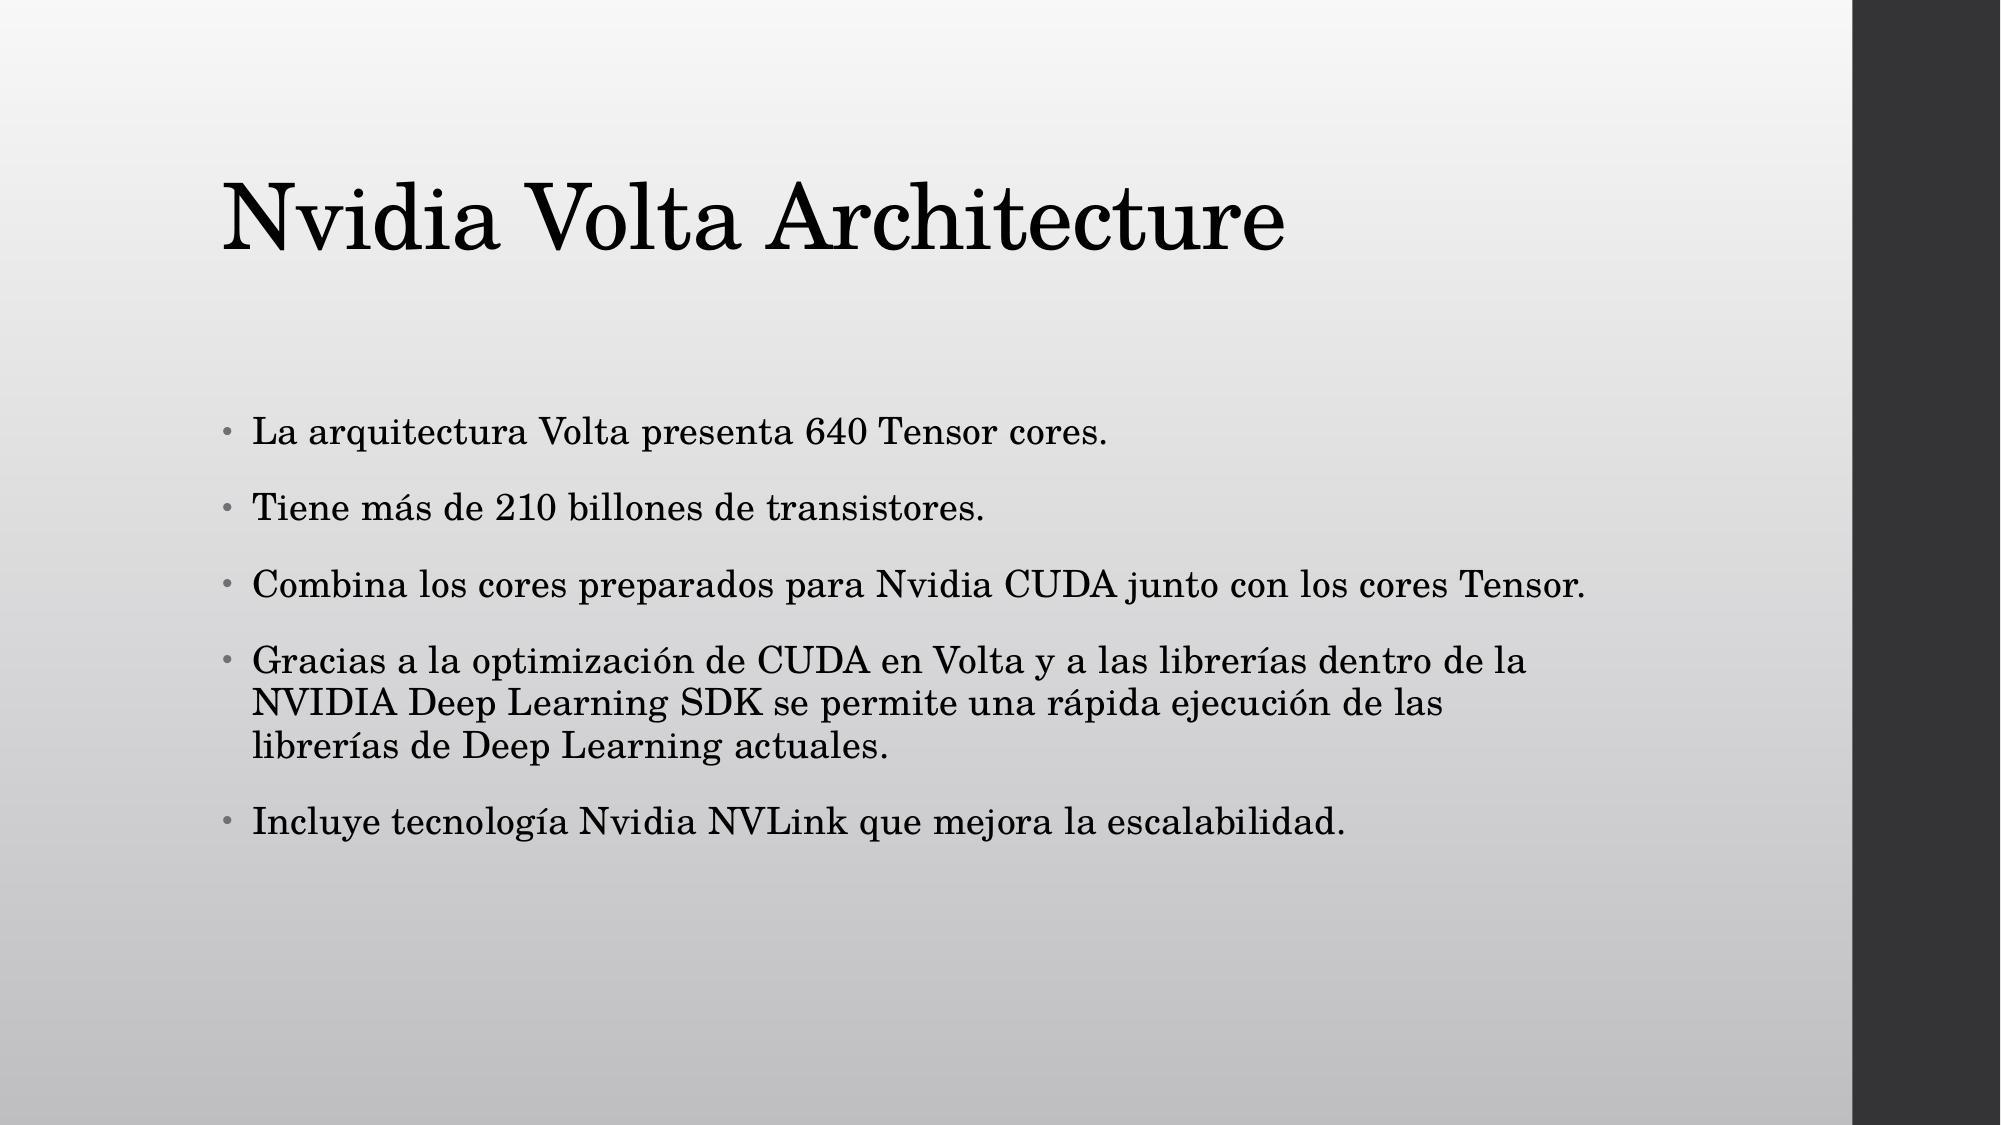

# Nvidia Volta Architecture

La arquitectura Volta presenta 640 Tensor cores.
Tiene más de 210 billones de transistores.
Combina los cores preparados para Nvidia CUDA junto con los cores Tensor.
Gracias a la optimización de CUDA en Volta y a las librerías dentro de la NVIDIA Deep Learning SDK se permite una rápida ejecución de las librerías de Deep Learning actuales.
Incluye tecnología Nvidia NVLink que mejora la escalabilidad.